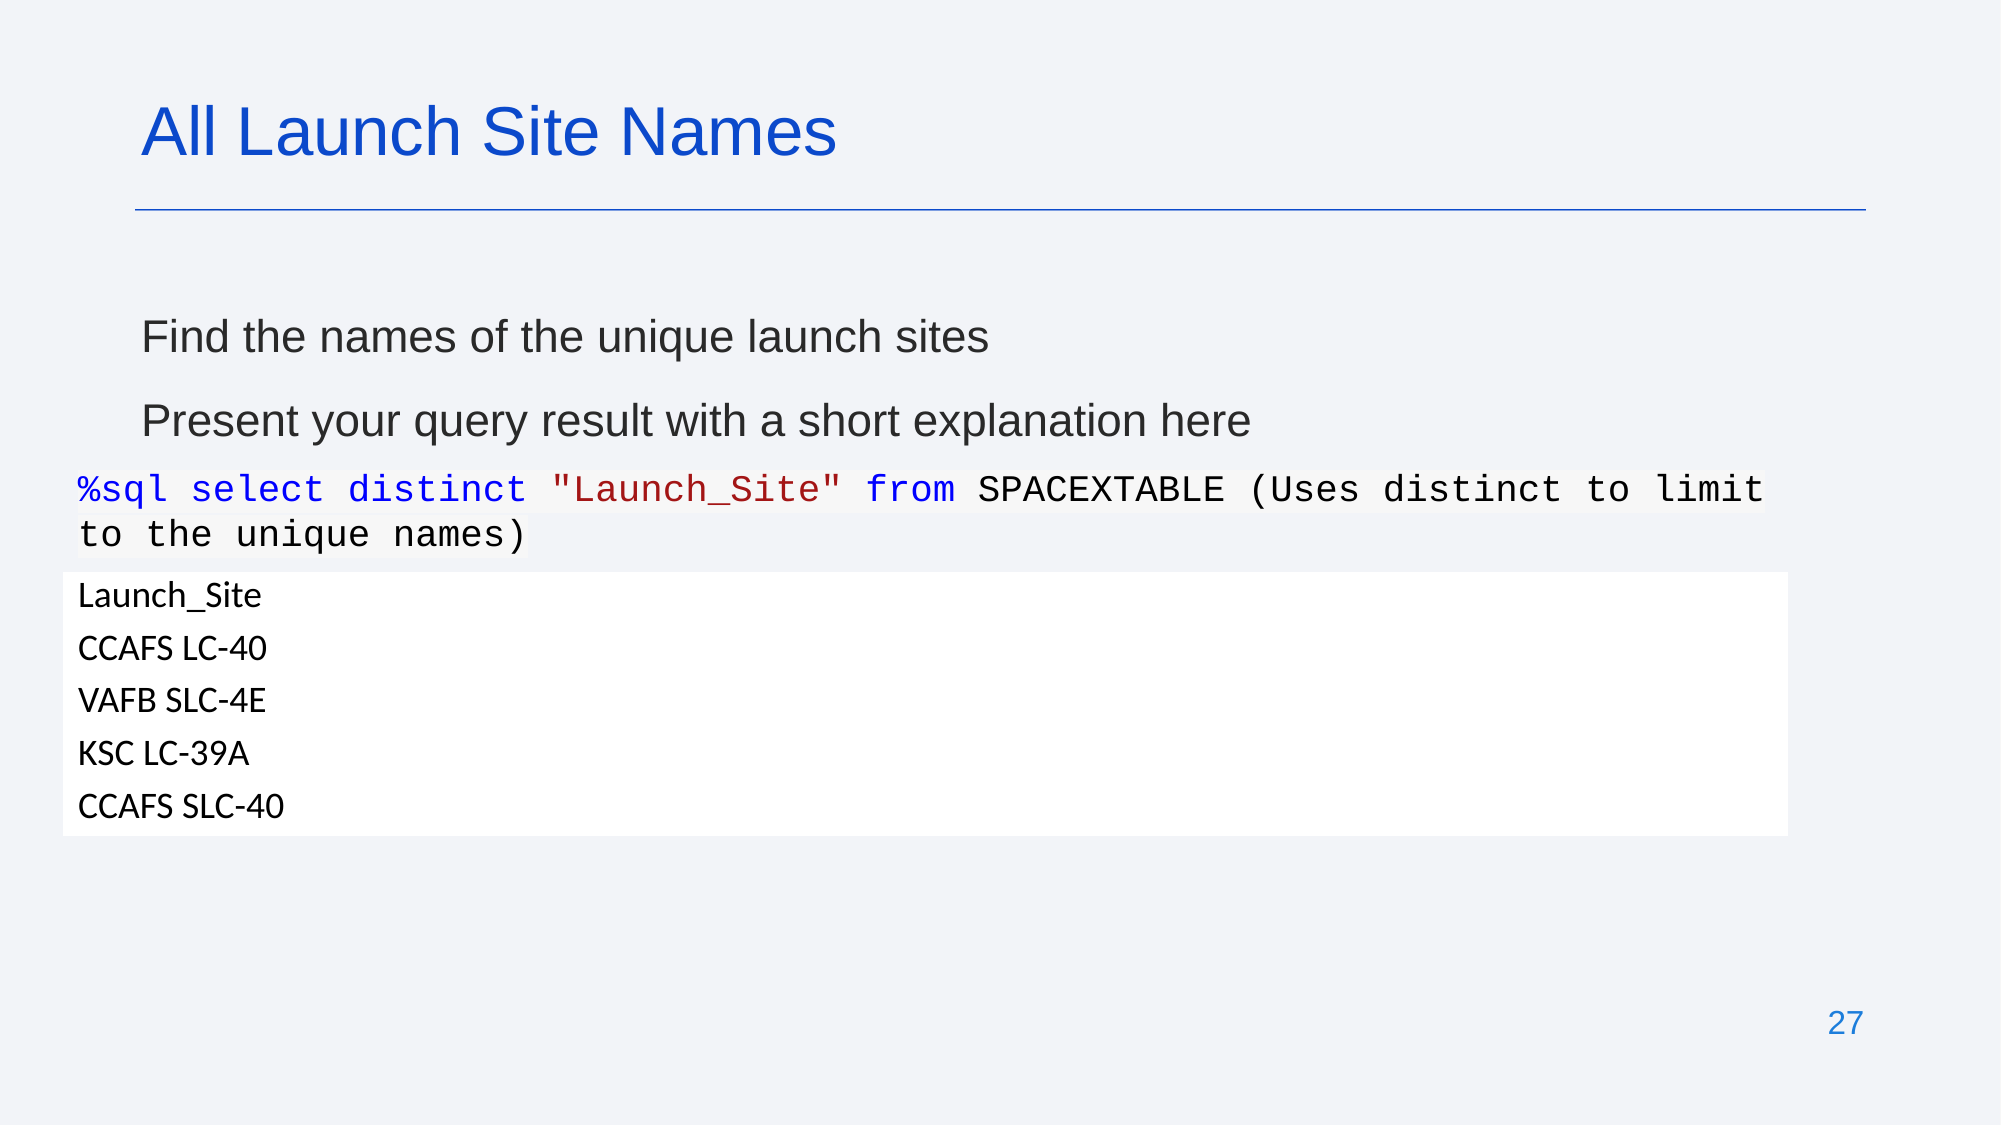

All Launch Site Names
Find the names of the unique launch sites
Present your query result with a short explanation here

%sql select distinct "Launch_Site" from SPACEXTABLE (Uses distinct to limit to the unique names)
| Launch\_Site |
| --- |
| CCAFS LC-40 |
| VAFB SLC-4E |
| KSC LC-39A |
| CCAFS SLC-40 |
27